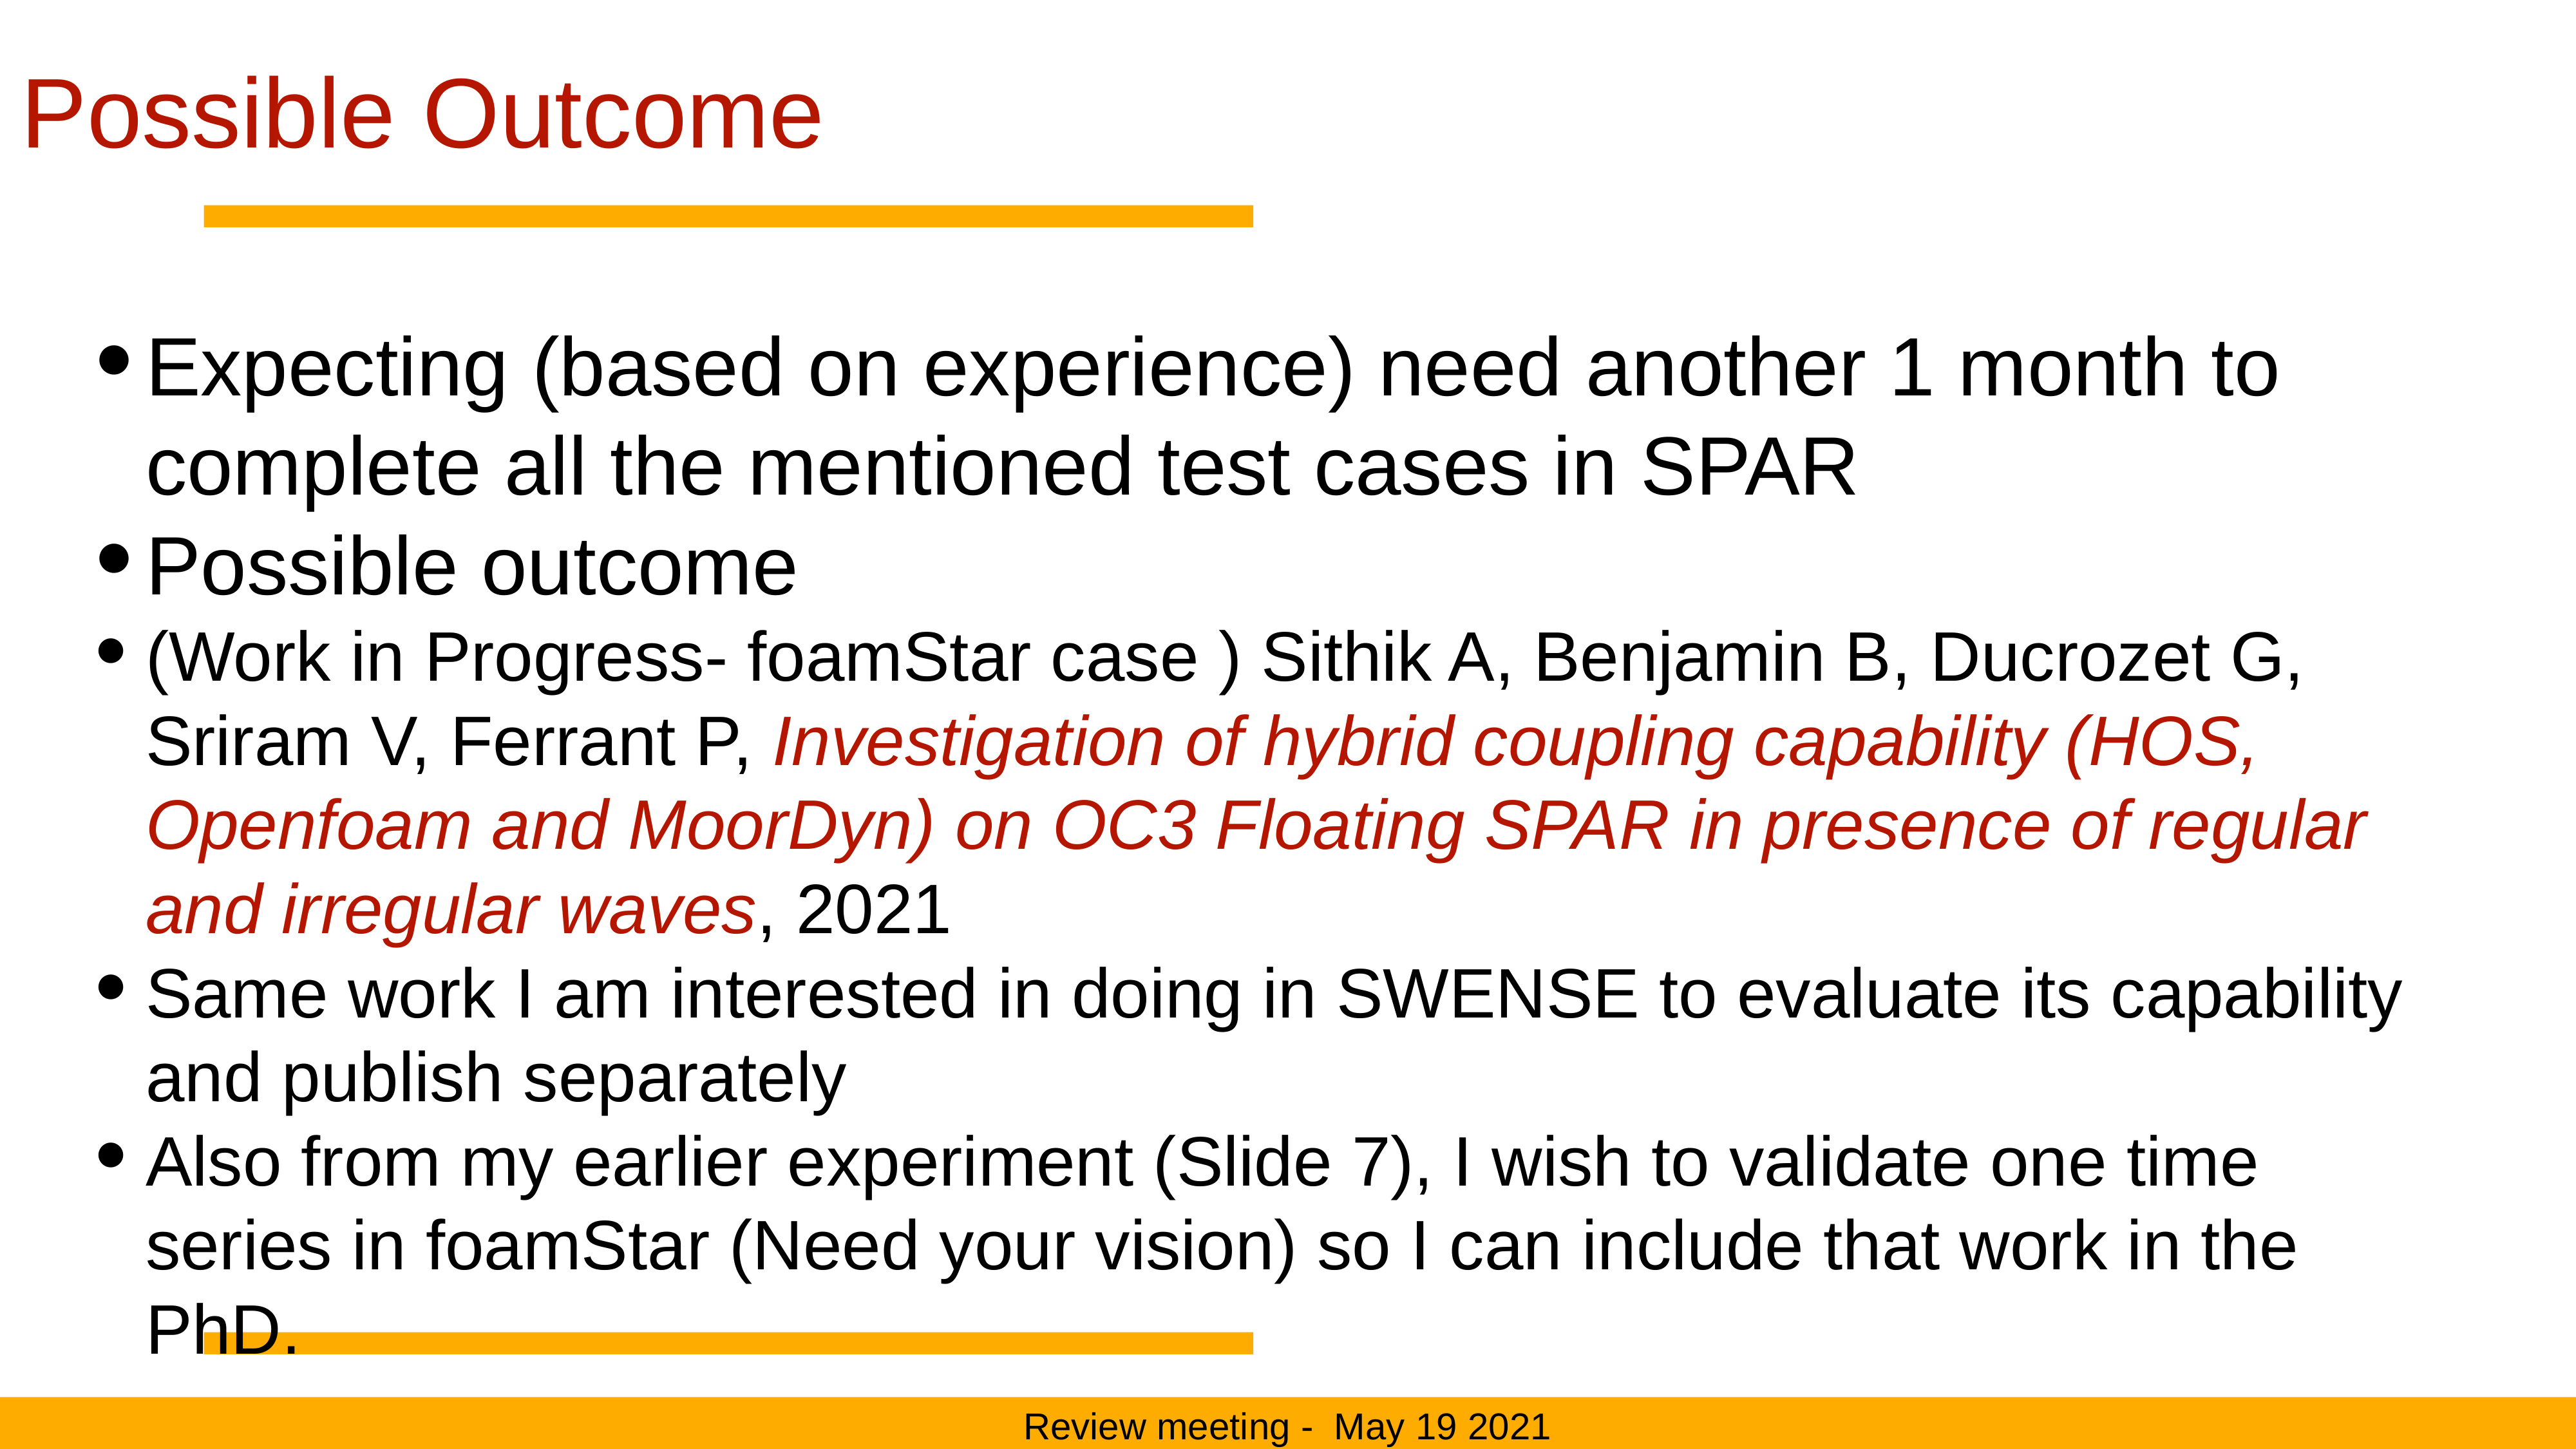

# Possible Outcome

Expecting (based on experience) need another 1 month to complete all the mentioned test cases in SPAR
Possible outcome
(Work in Progress- foamStar case ) Sithik A, Benjamin B, Ducrozet G, Sriram V, Ferrant P, Investigation of hybrid coupling capability (HOS, Openfoam and MoorDyn) on OC3 Floating SPAR in presence of regular and irregular waves, 2021
Same work I am interested in doing in SWENSE to evaluate its capability and publish separately
Also from my earlier experiment (Slide 7), I wish to validate one time series in foamStar (Need your vision) so I can include that work in the PhD.
14